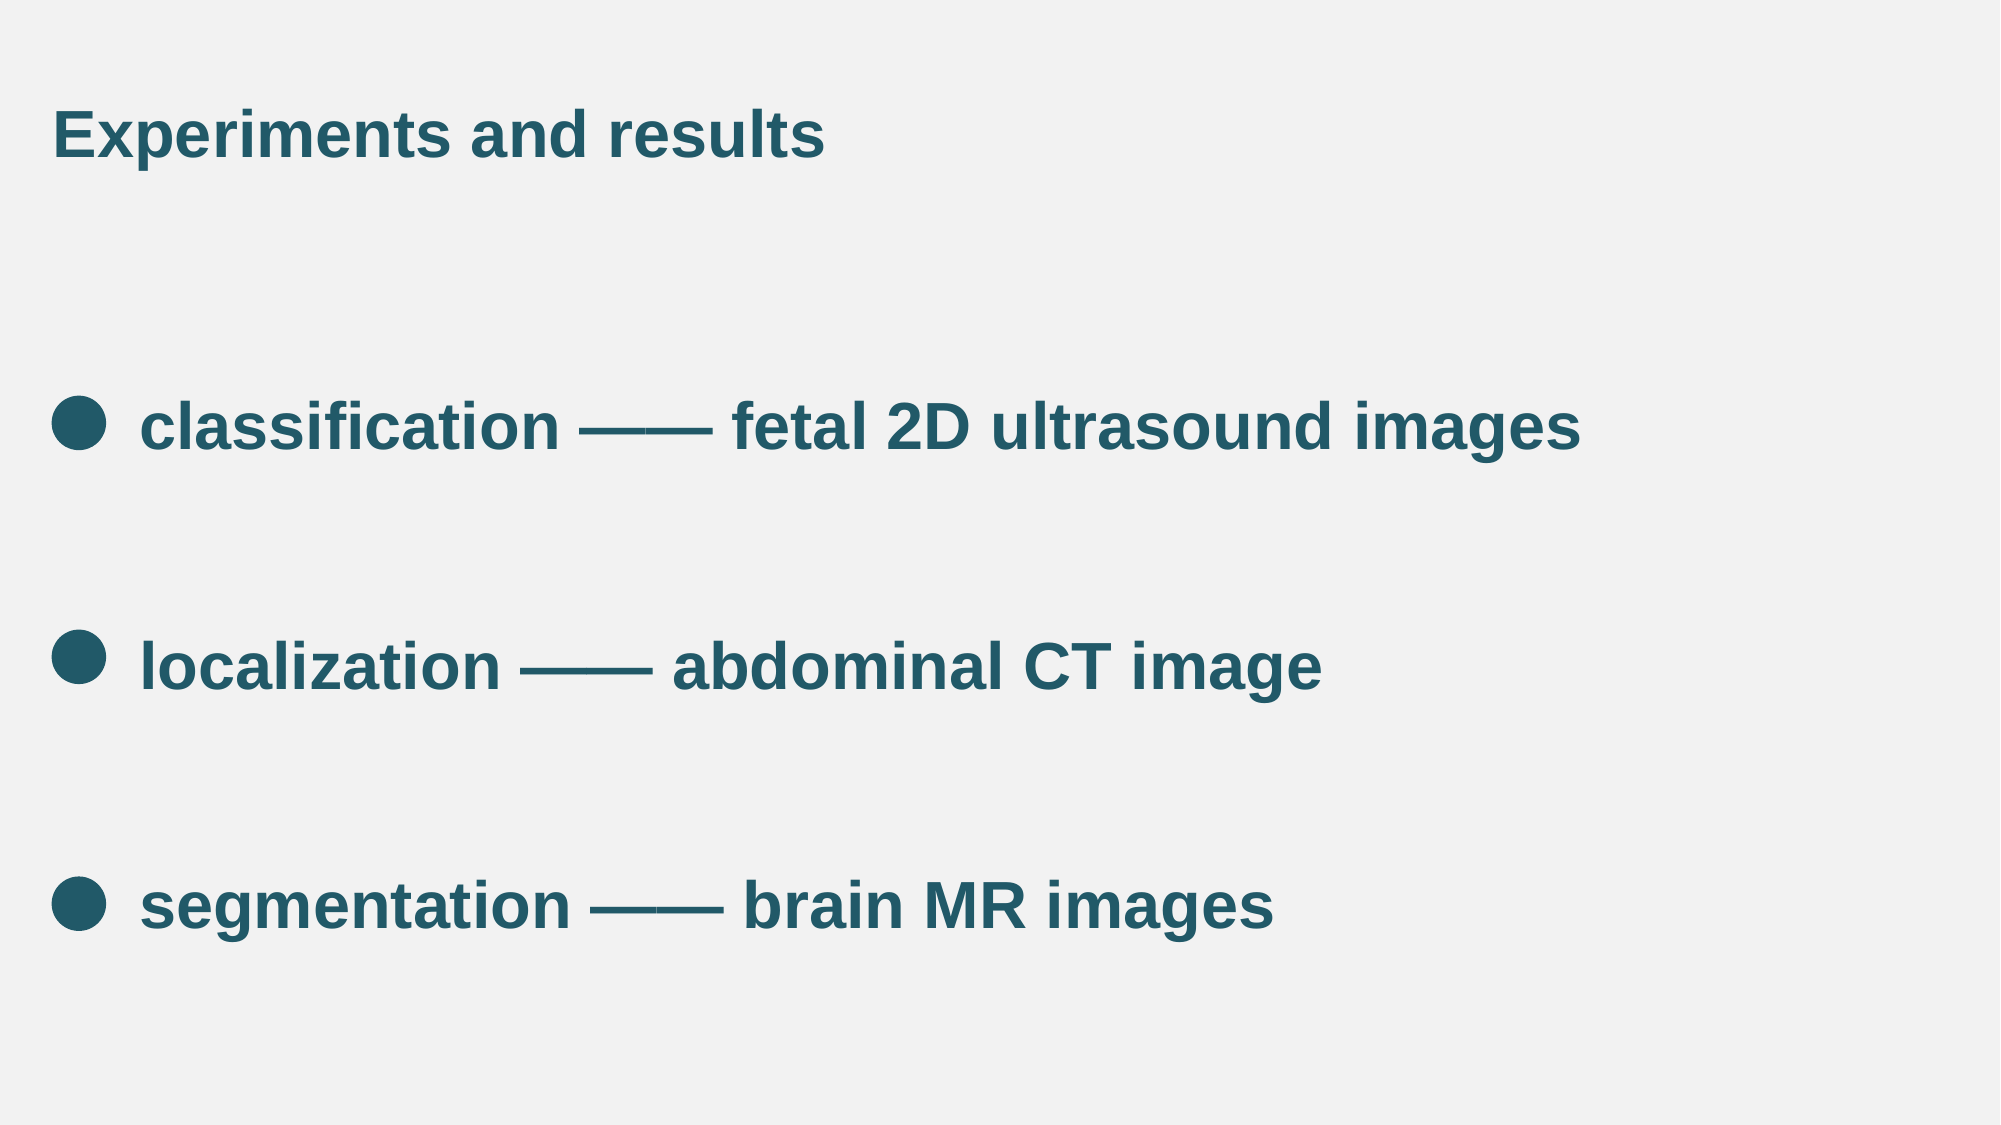

Experiments and results

 classification —— fetal 2D ultrasound images

 localization —— abdominal CT image

 segmentation —— brain MR images